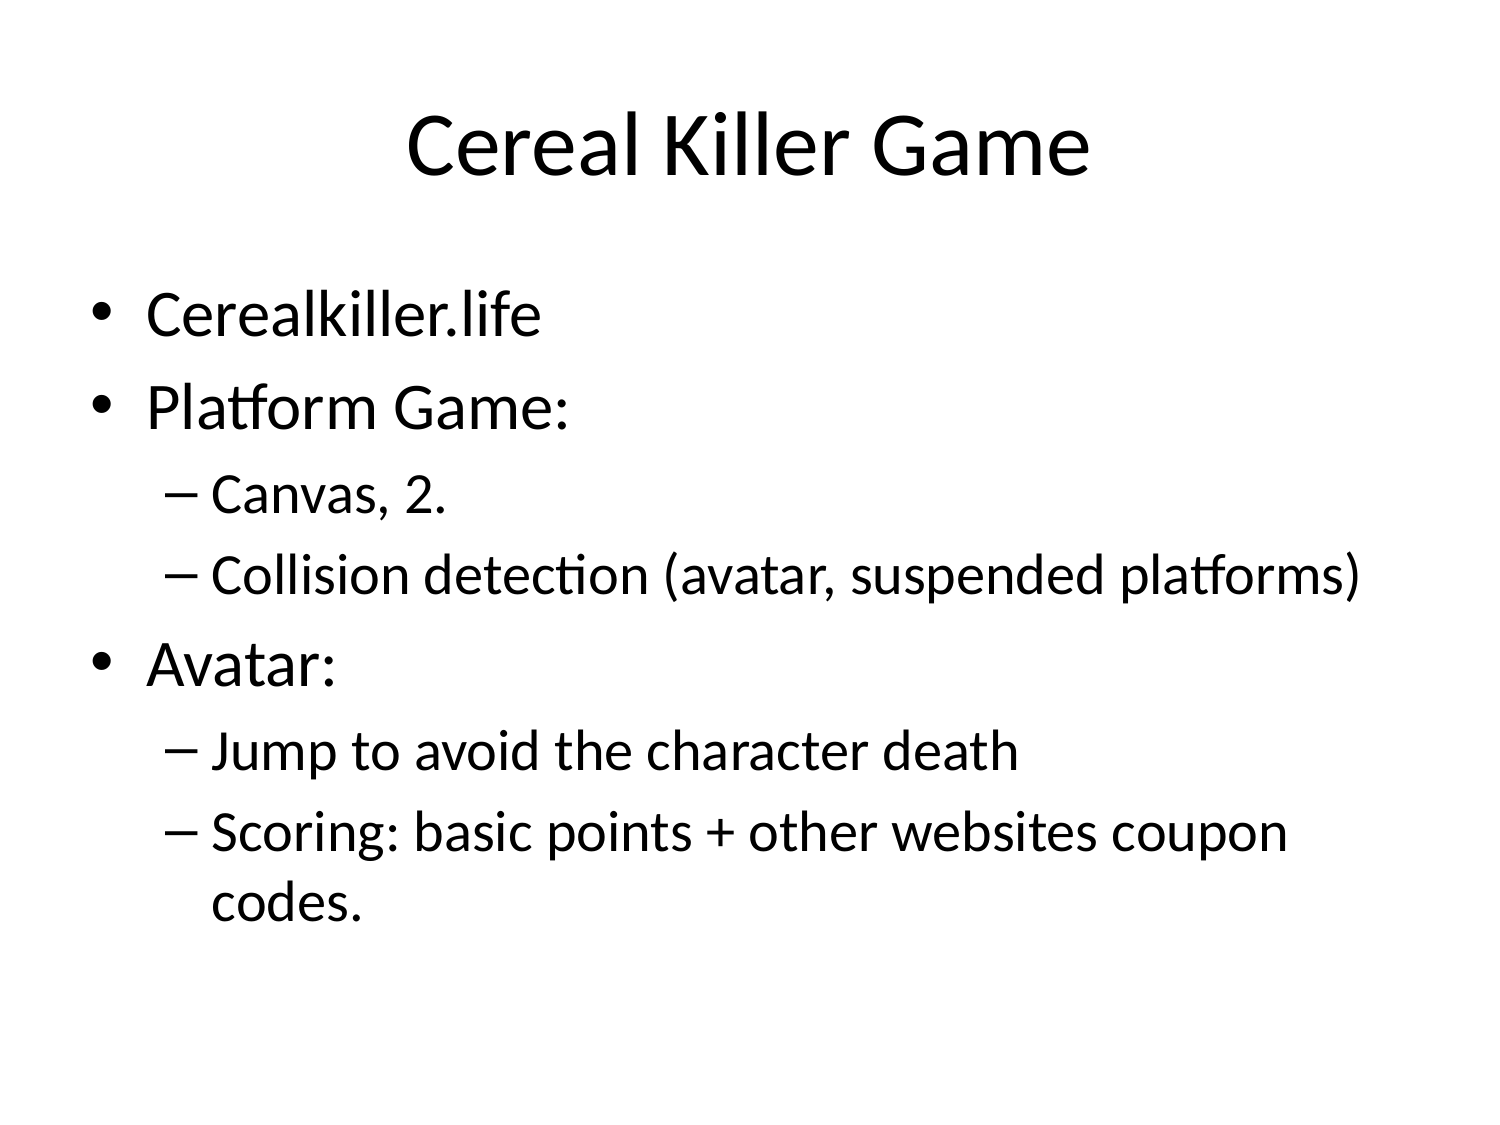

# Cereal Killer Game
Cerealkiller.life
Platform Game:
Canvas, 2.
Collision detection (avatar, suspended platforms)
Avatar:
Jump to avoid the character death
Scoring: basic points + other websites coupon codes.